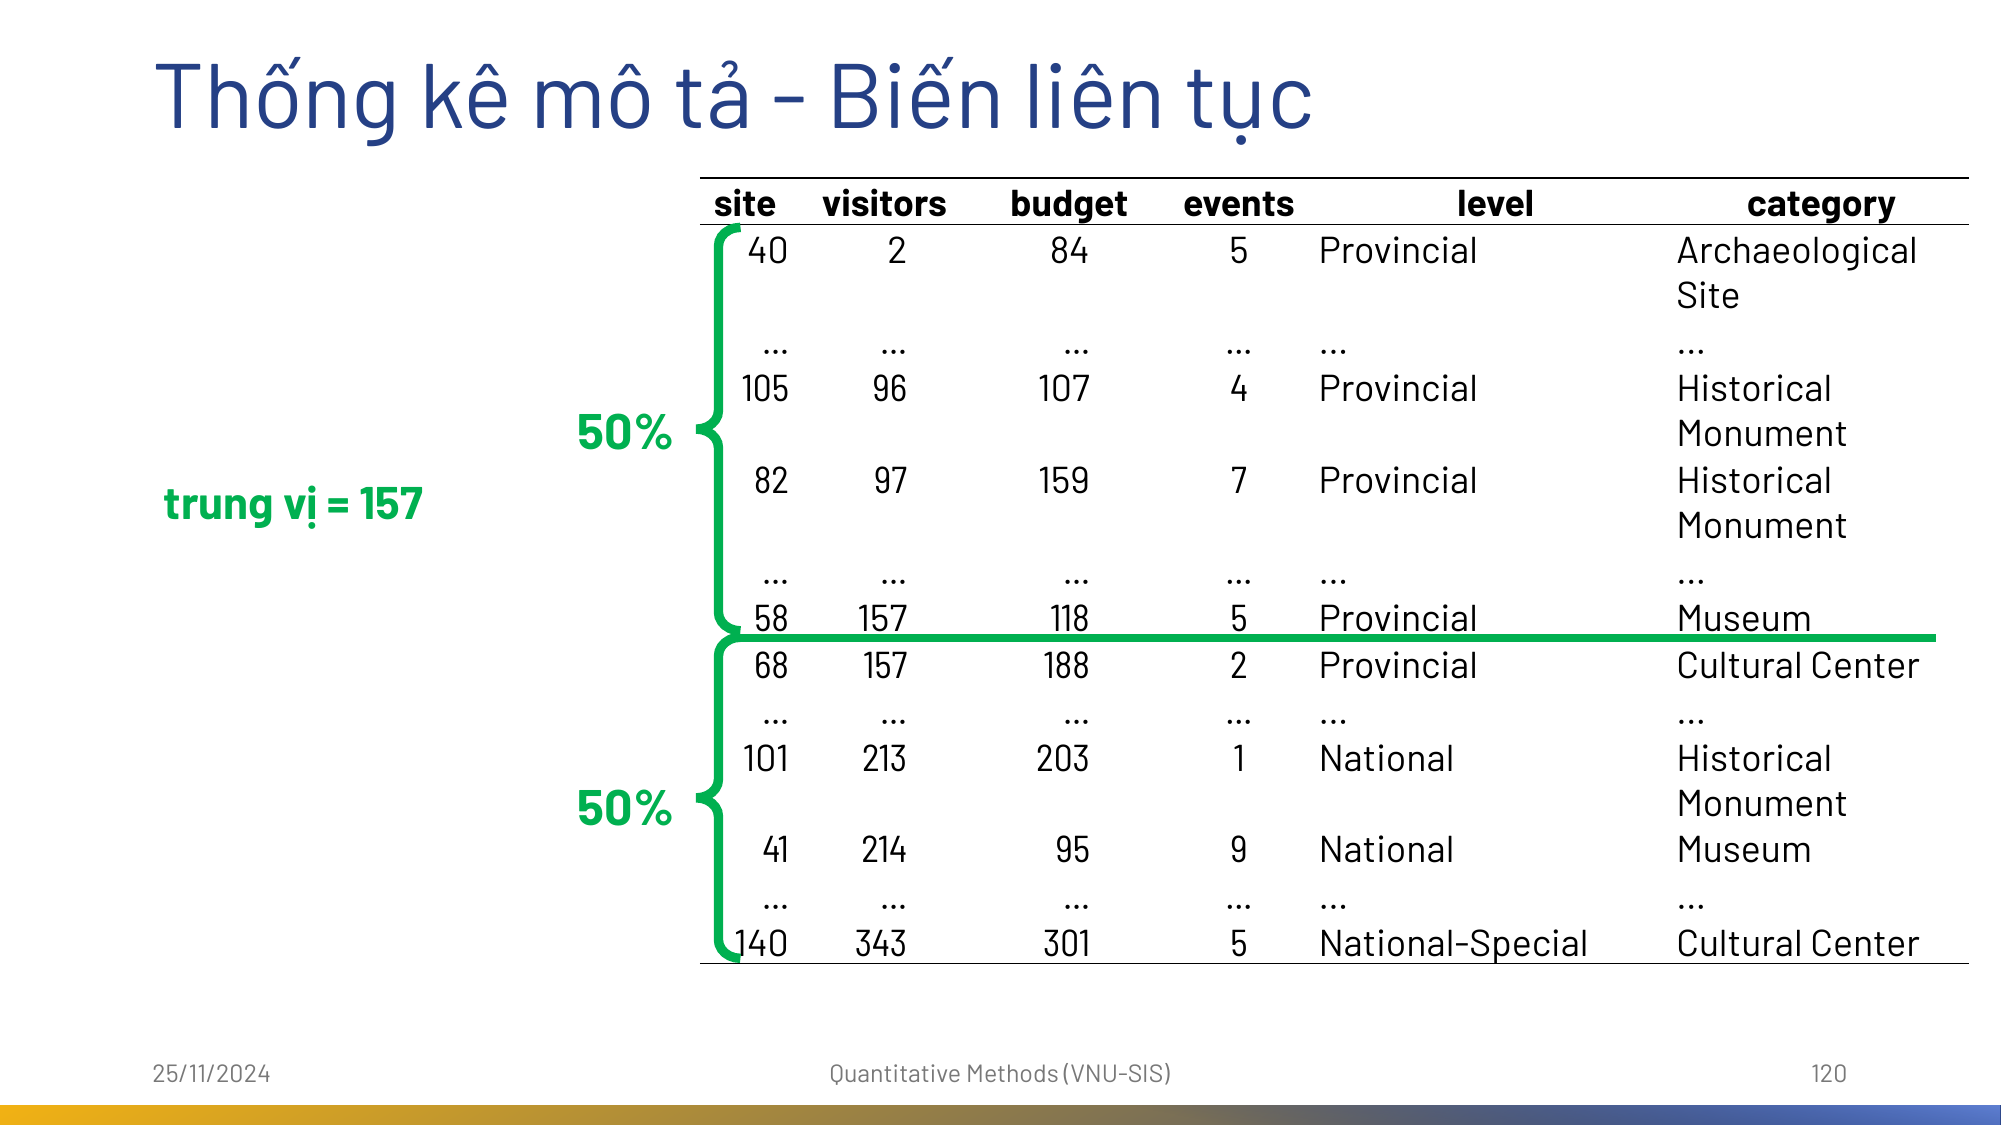

# Thống kê mô tả - Biến liên tục
| site | visitors | budget | events | level | category |
| --- | --- | --- | --- | --- | --- |
| 40 | 2 | 84 | 5 | Provincial | Archaeological Site |
| … | … | … | … | … | … |
| 105 | 96 | 107 | 4 | Provincial | Historical Monument |
| 82 | 97 | 159 | 7 | Provincial | Historical Monument |
| … | … | … | … | … | … |
| 58 | 157 | 118 | 5 | Provincial | Museum |
| 68 | 157 | 188 | 2 | Provincial | Cultural Center |
| … | … | … | … | … | … |
| 101 | 213 | 203 | 1 | National | Historical Monument |
| 41 | 214 | 95 | 9 | National | Museum |
| … | … | … | … | … | … |
| 140 | 343 | 301 | 5 | National-Special | Cultural Center |

50%
trung vị = 157

50%
25/11/2024
Quantitative Methods (VNU-SIS)
120